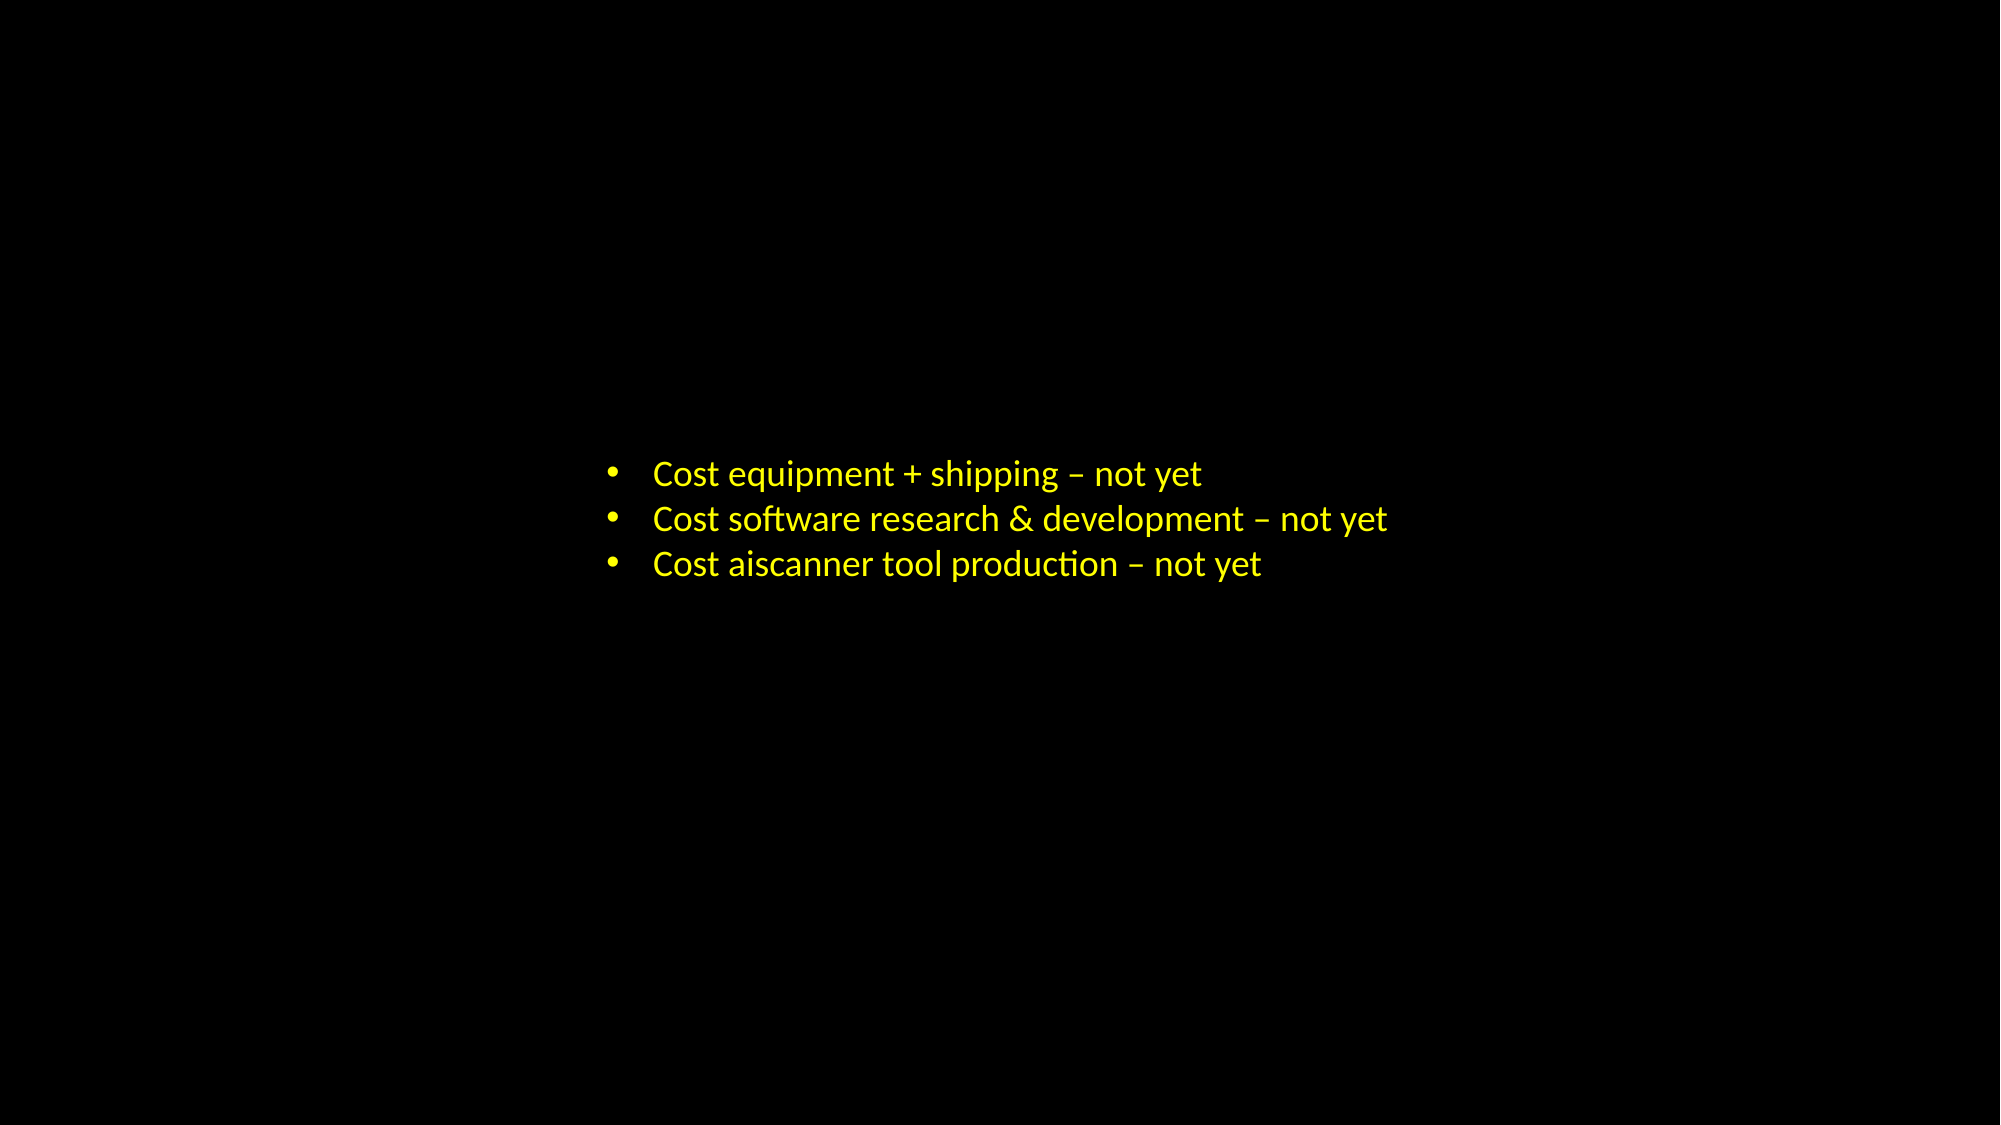

Cost equipment + shipping – not yet
Cost software research & development – not yet
Cost aiscanner tool production – not yet